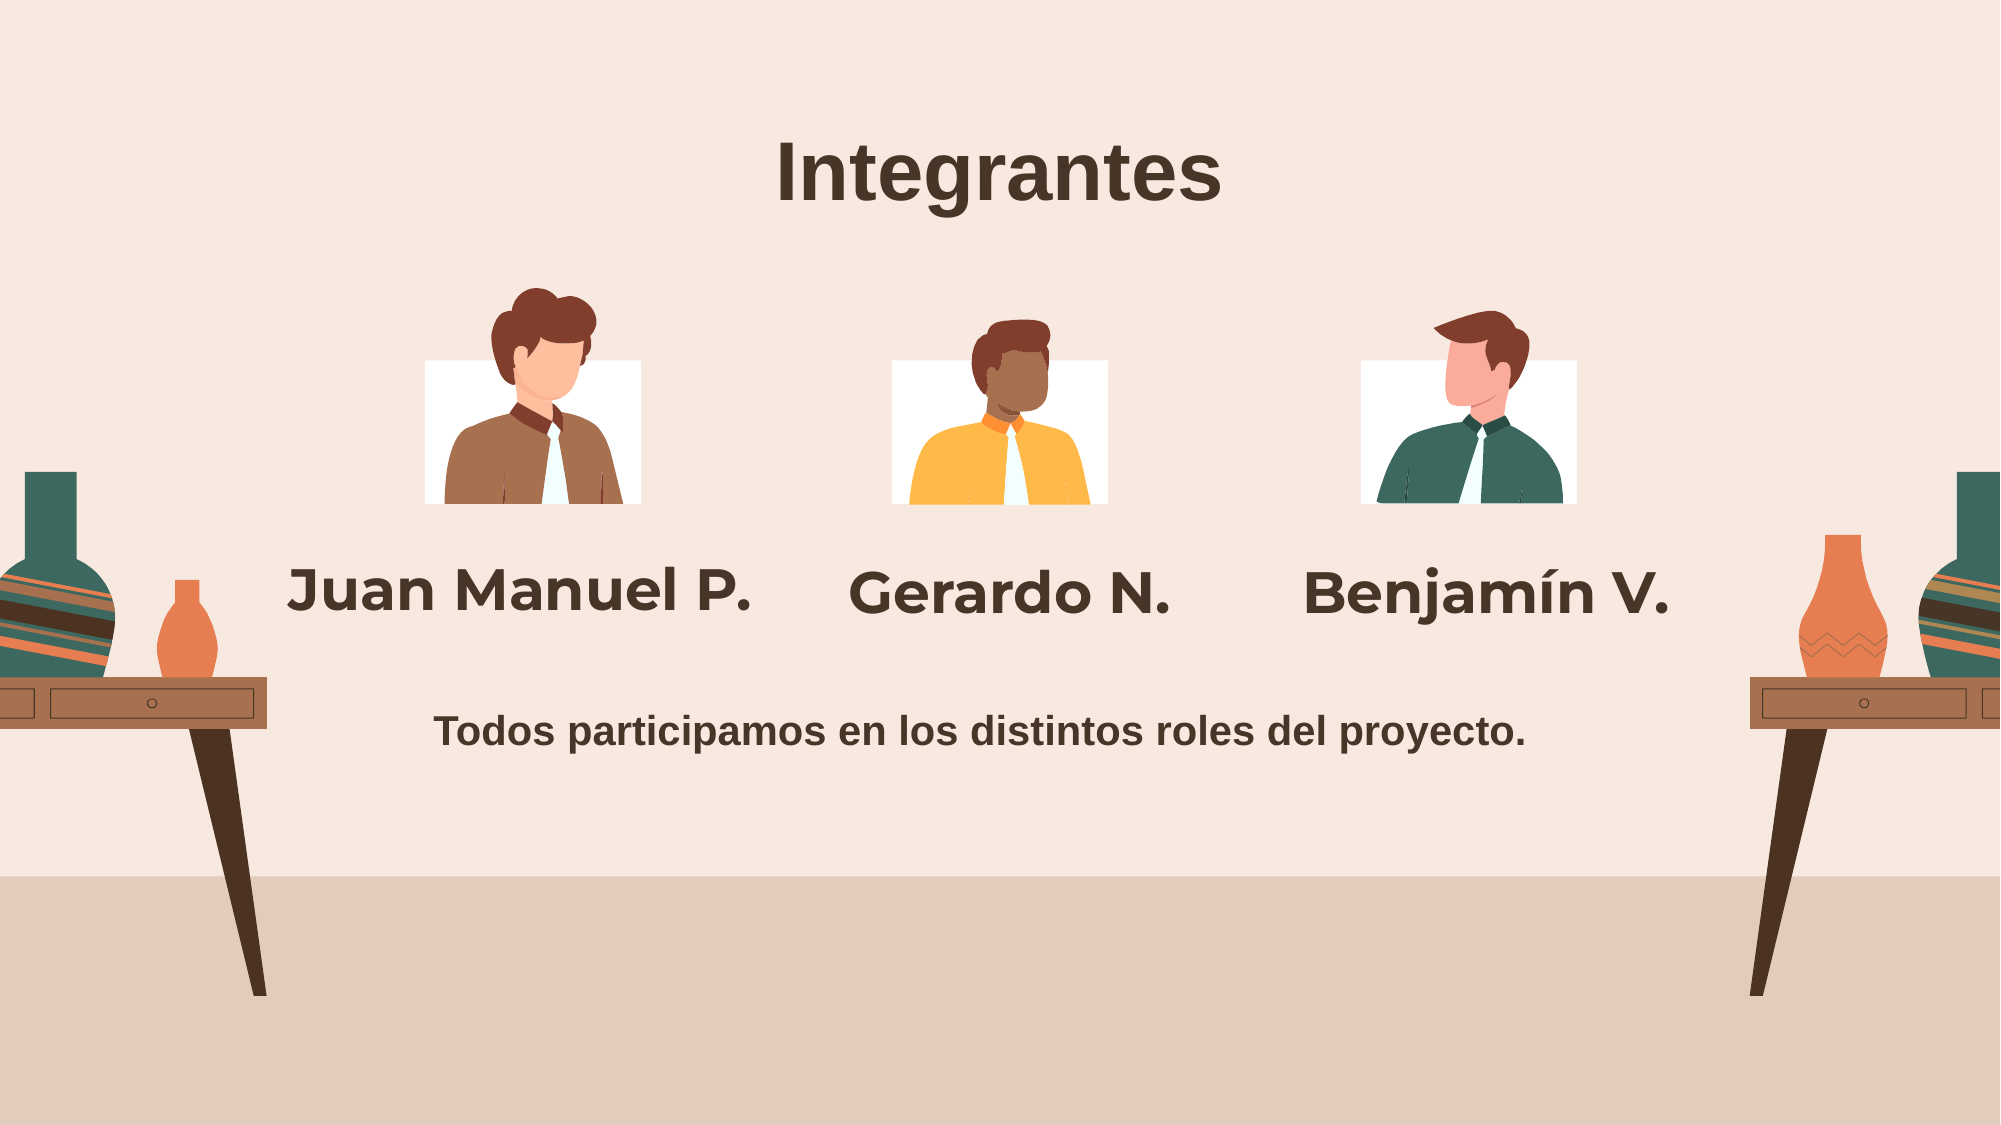

# Integrantes

Juan Manuel P.
Benjamín V.
Gerardo N.
Todos participamos en los distintos roles del proyecto.